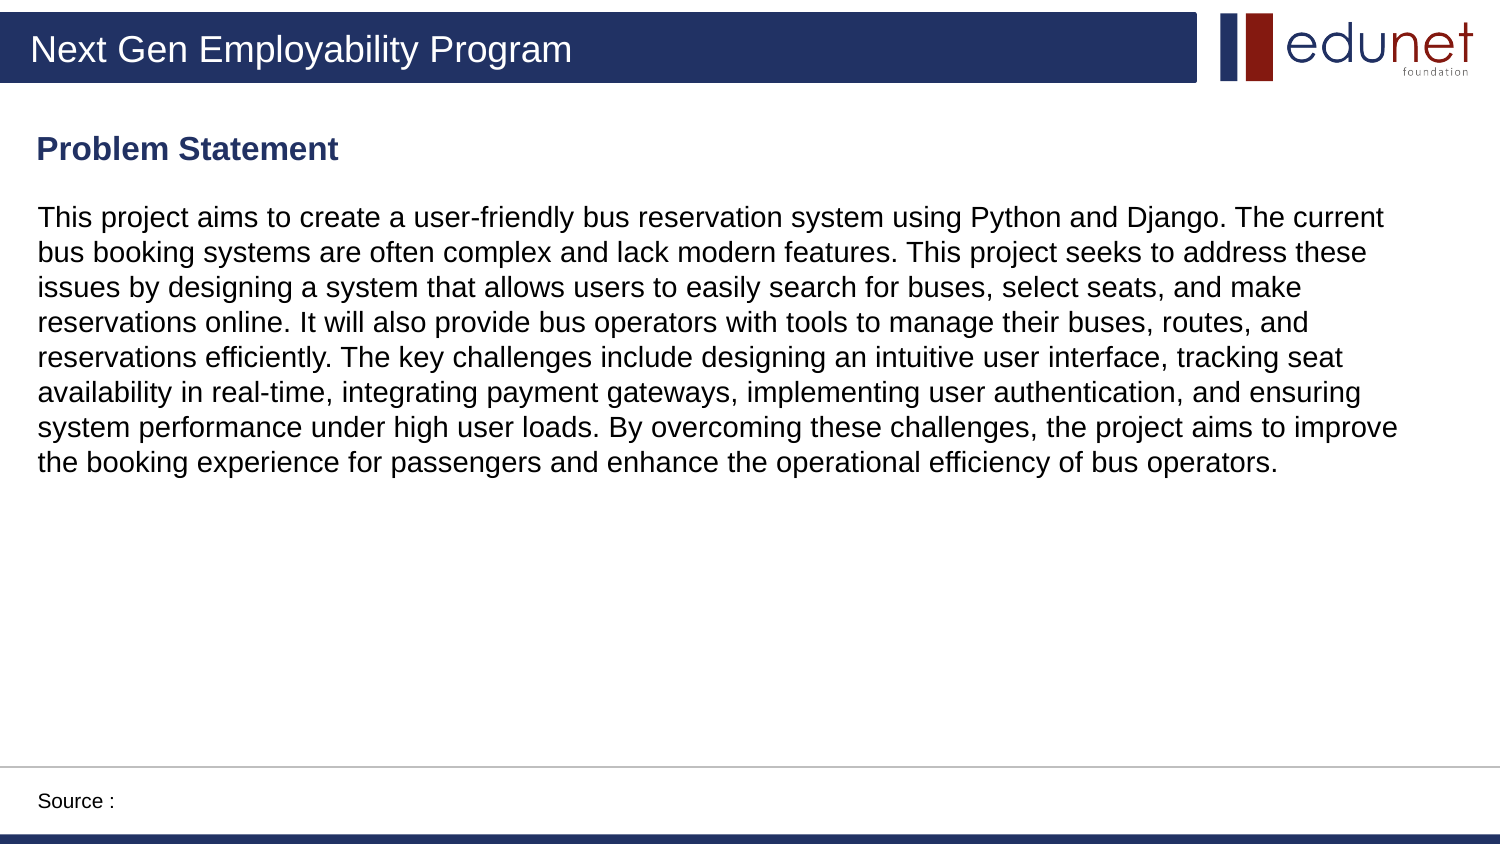

Problem Statement
This project aims to create a user-friendly bus reservation system using Python and Django. The current bus booking systems are often complex and lack modern features. This project seeks to address these issues by designing a system that allows users to easily search for buses, select seats, and make reservations online. It will also provide bus operators with tools to manage their buses, routes, and reservations efficiently. The key challenges include designing an intuitive user interface, tracking seat availability in real-time, integrating payment gateways, implementing user authentication, and ensuring system performance under high user loads. By overcoming these challenges, the project aims to improve the booking experience for passengers and enhance the operational efficiency of bus operators.

Source :